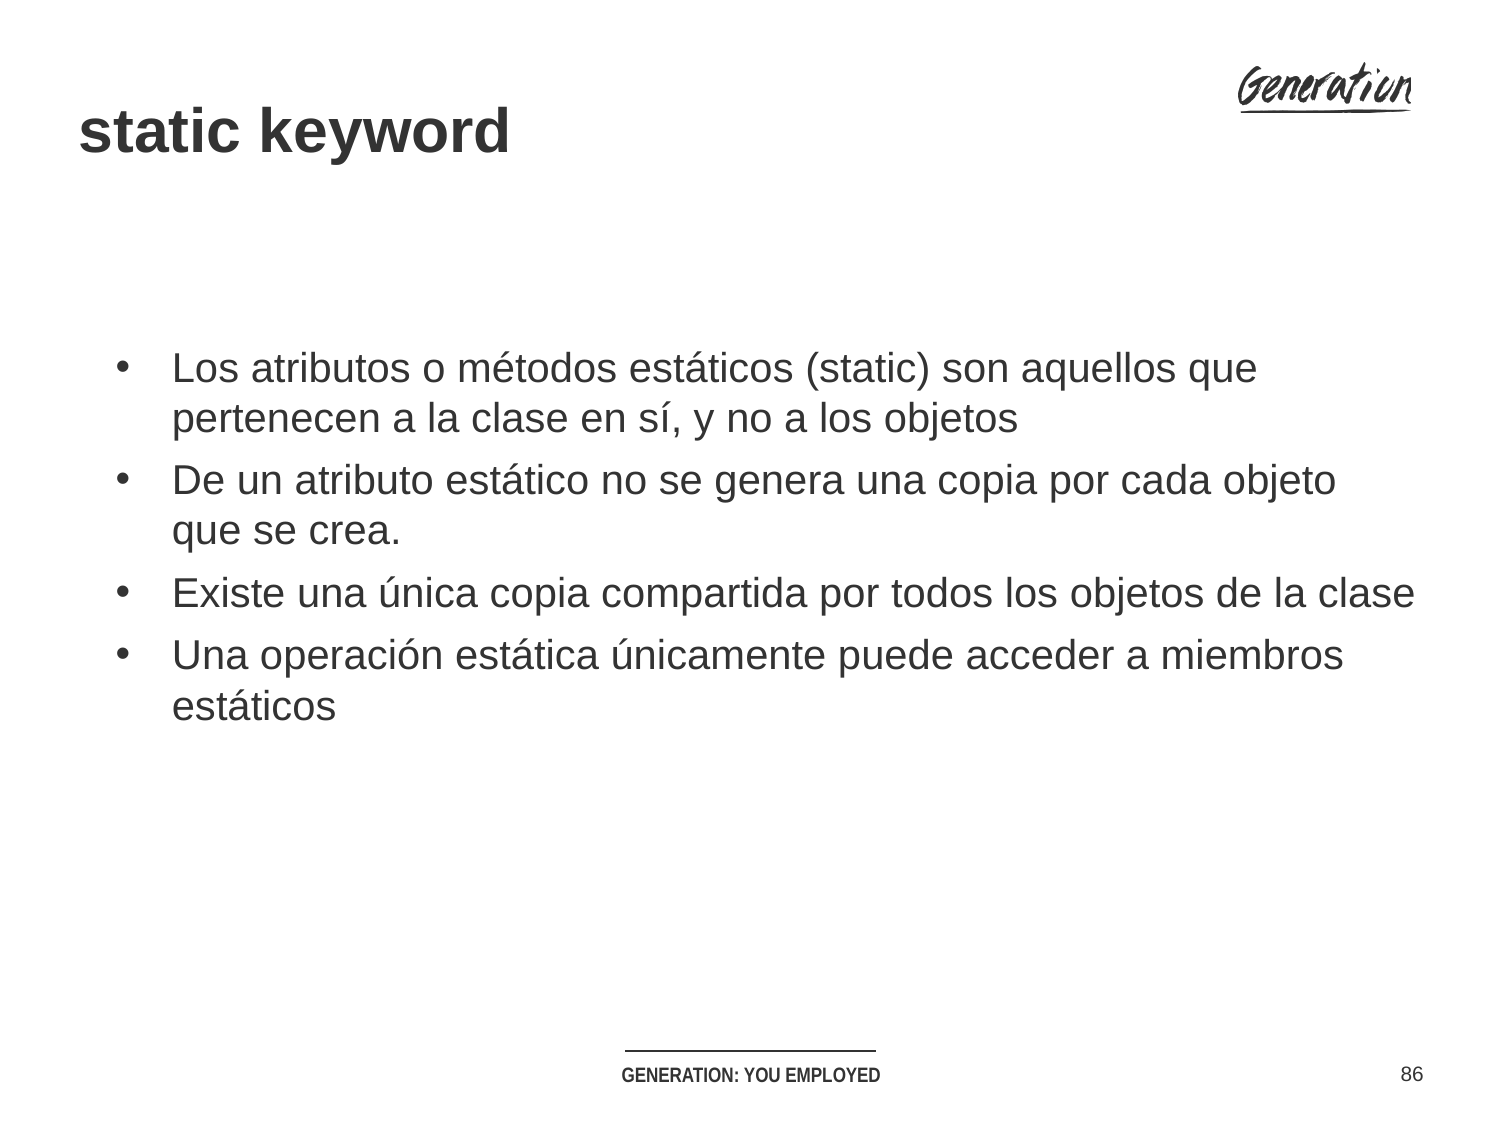

static keyword
Los atributos o métodos estáticos (static) son aquellos que pertenecen a la clase en sí, y no a los objetos
De un atributo estático no se genera una copia por cada objeto que se crea.
Existe una única copia compartida por todos los objetos de la clase
Una operación estática únicamente puede acceder a miembros estáticos